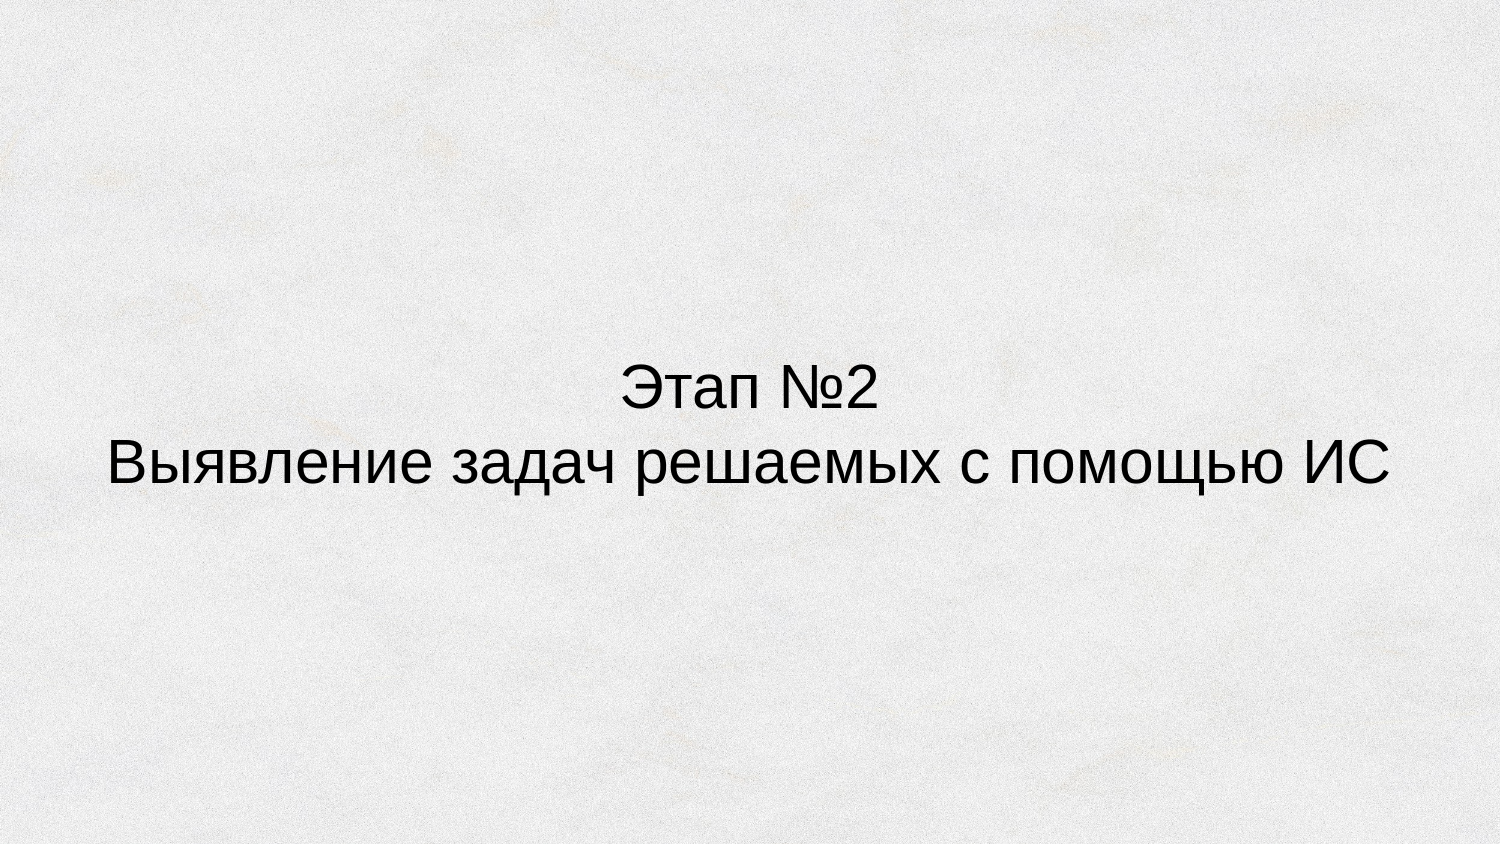

Этап №2
Выявление задач решаемых с помощью ИС